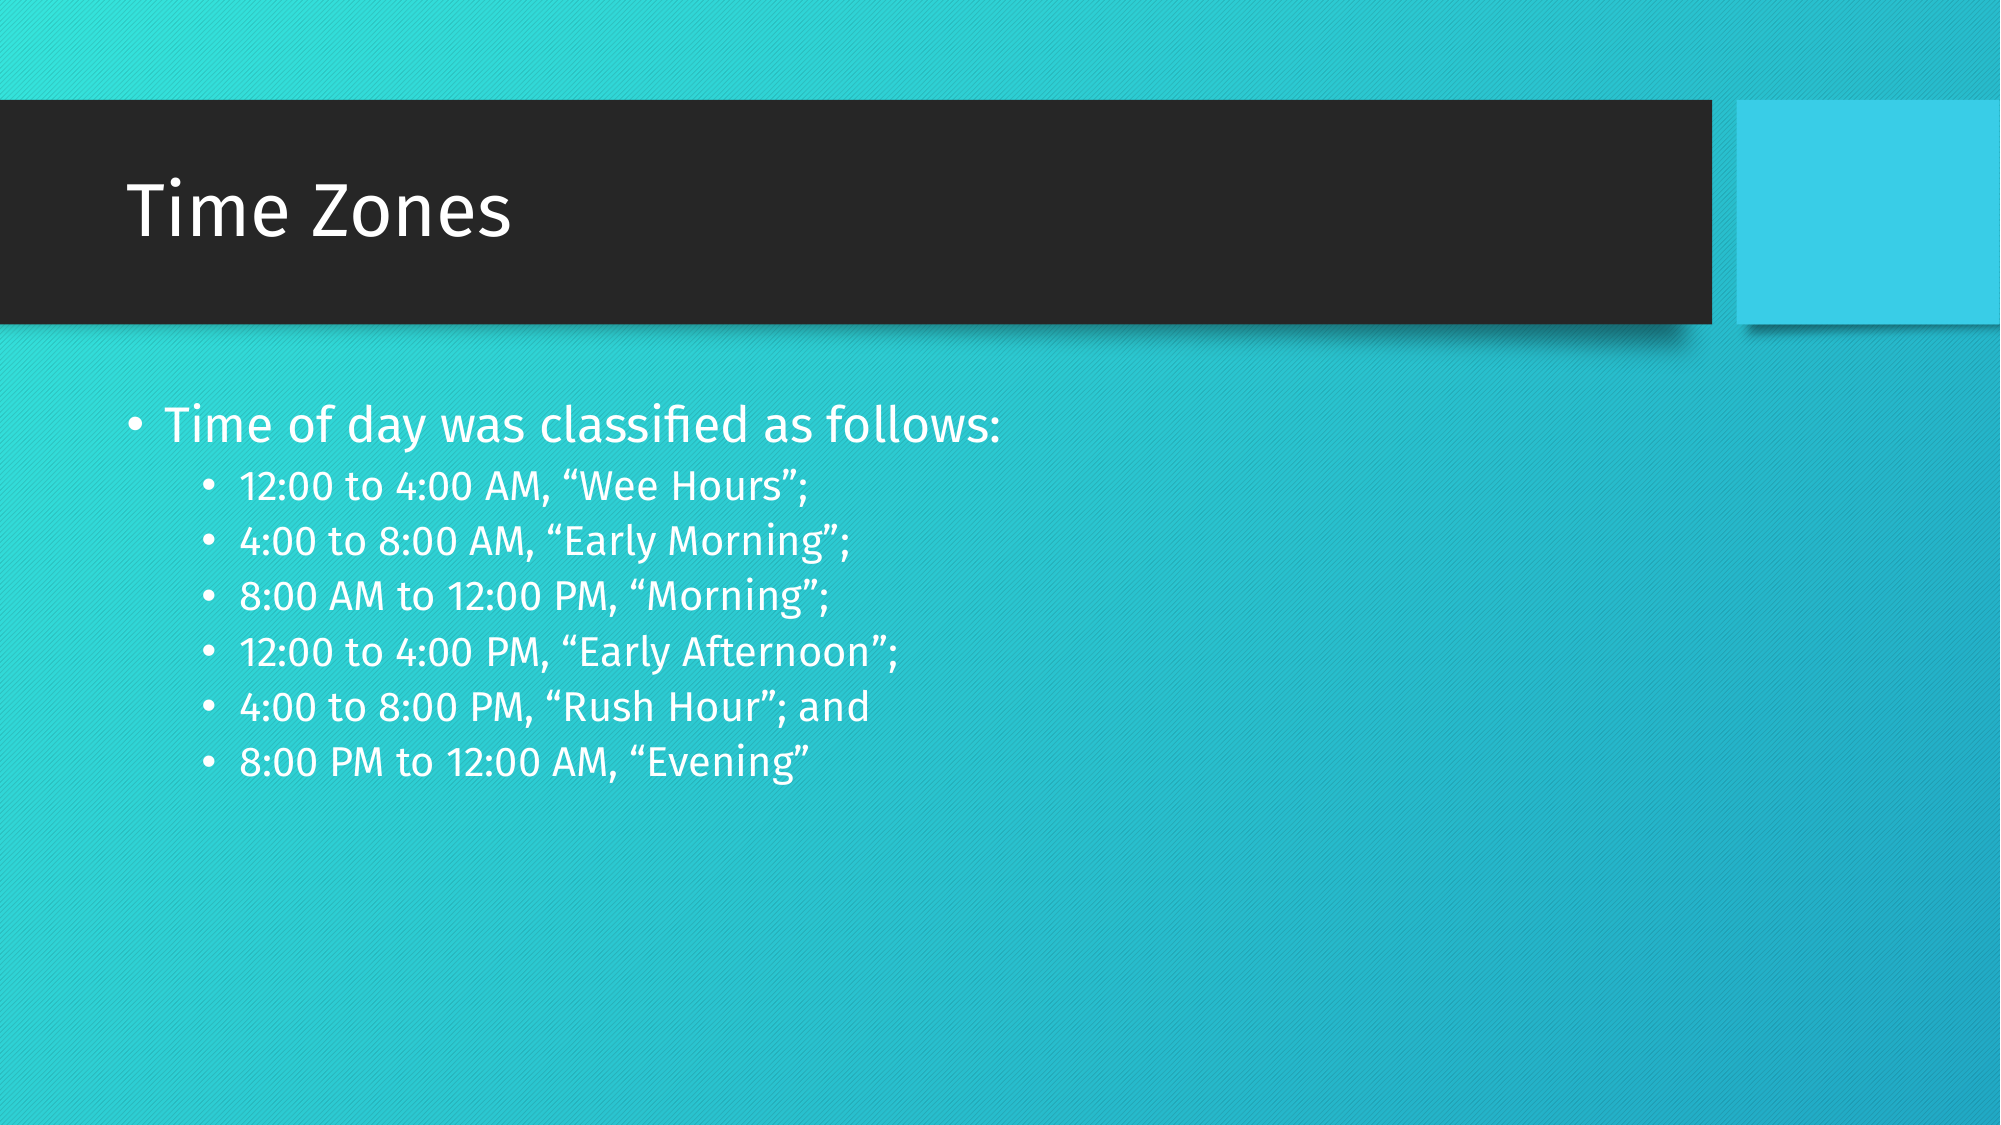

# Time Zones
Time of day was classified as follows:
12:00 to 4:00 AM, “Wee Hours”;
4:00 to 8:00 AM, “Early Morning”;
8:00 AM to 12:00 PM, “Morning”;
12:00 to 4:00 PM, “Early Afternoon”;
4:00 to 8:00 PM, “Rush Hour”; and
8:00 PM to 12:00 AM, “Evening”